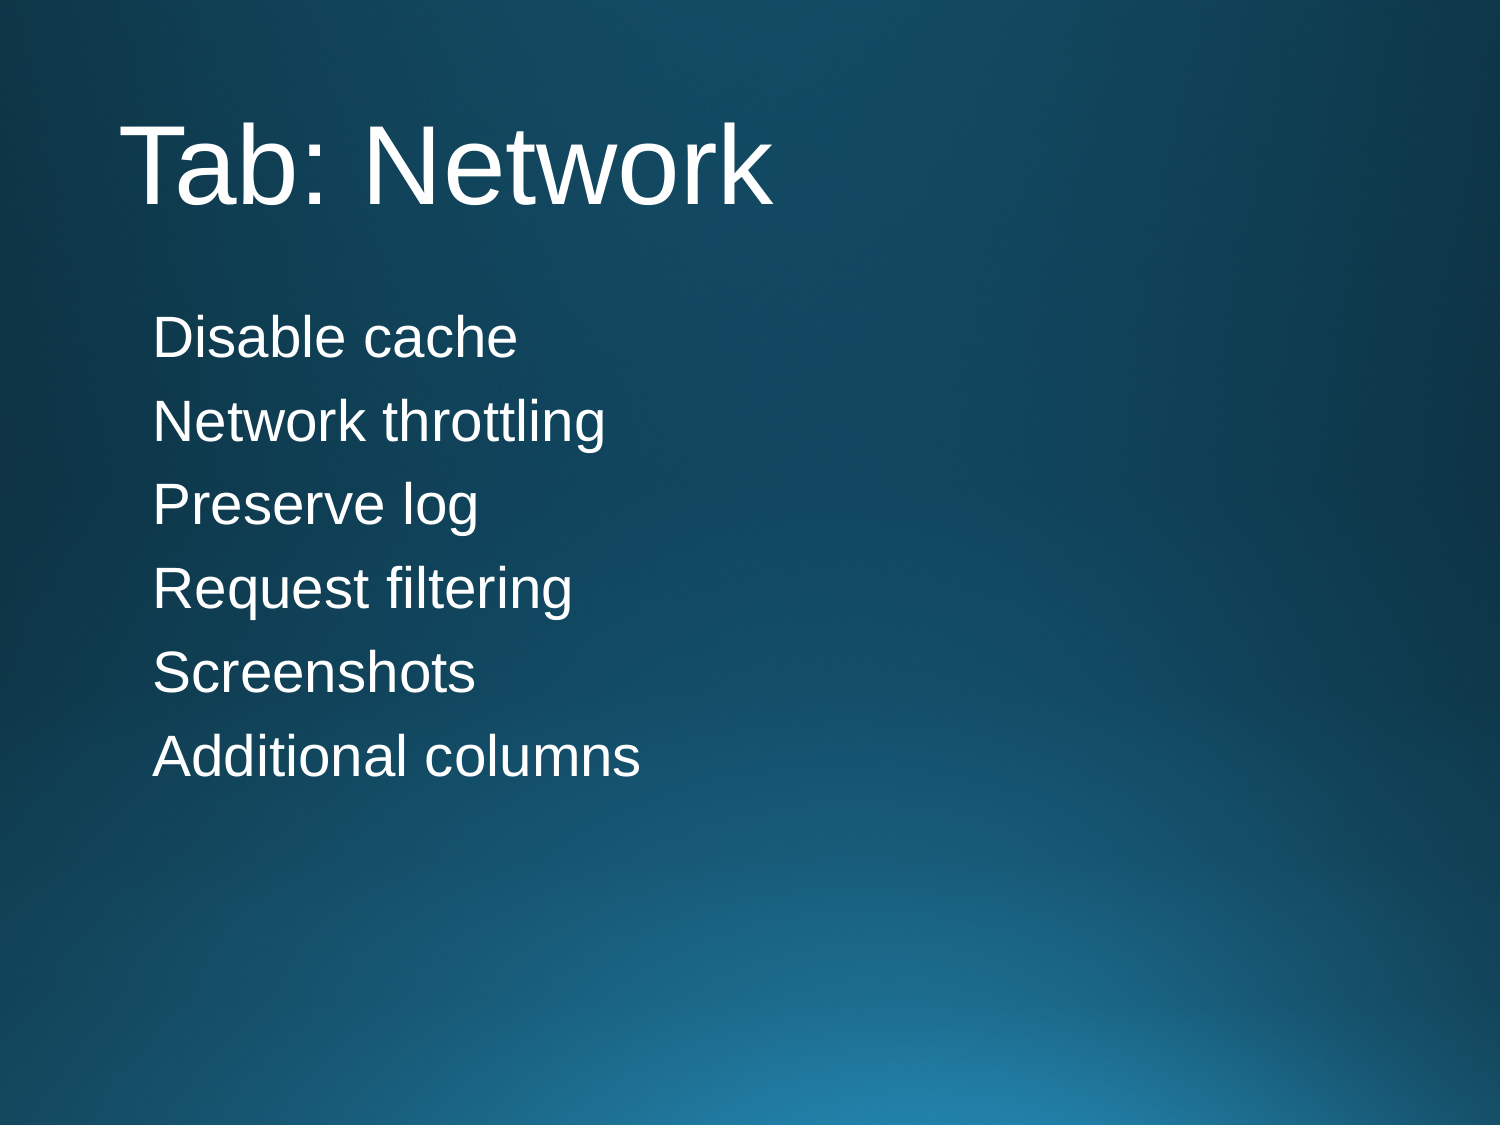

# Tab: Network
Disable cache
Network throttling
Preserve log
Request filtering
Screenshots
Additional columns